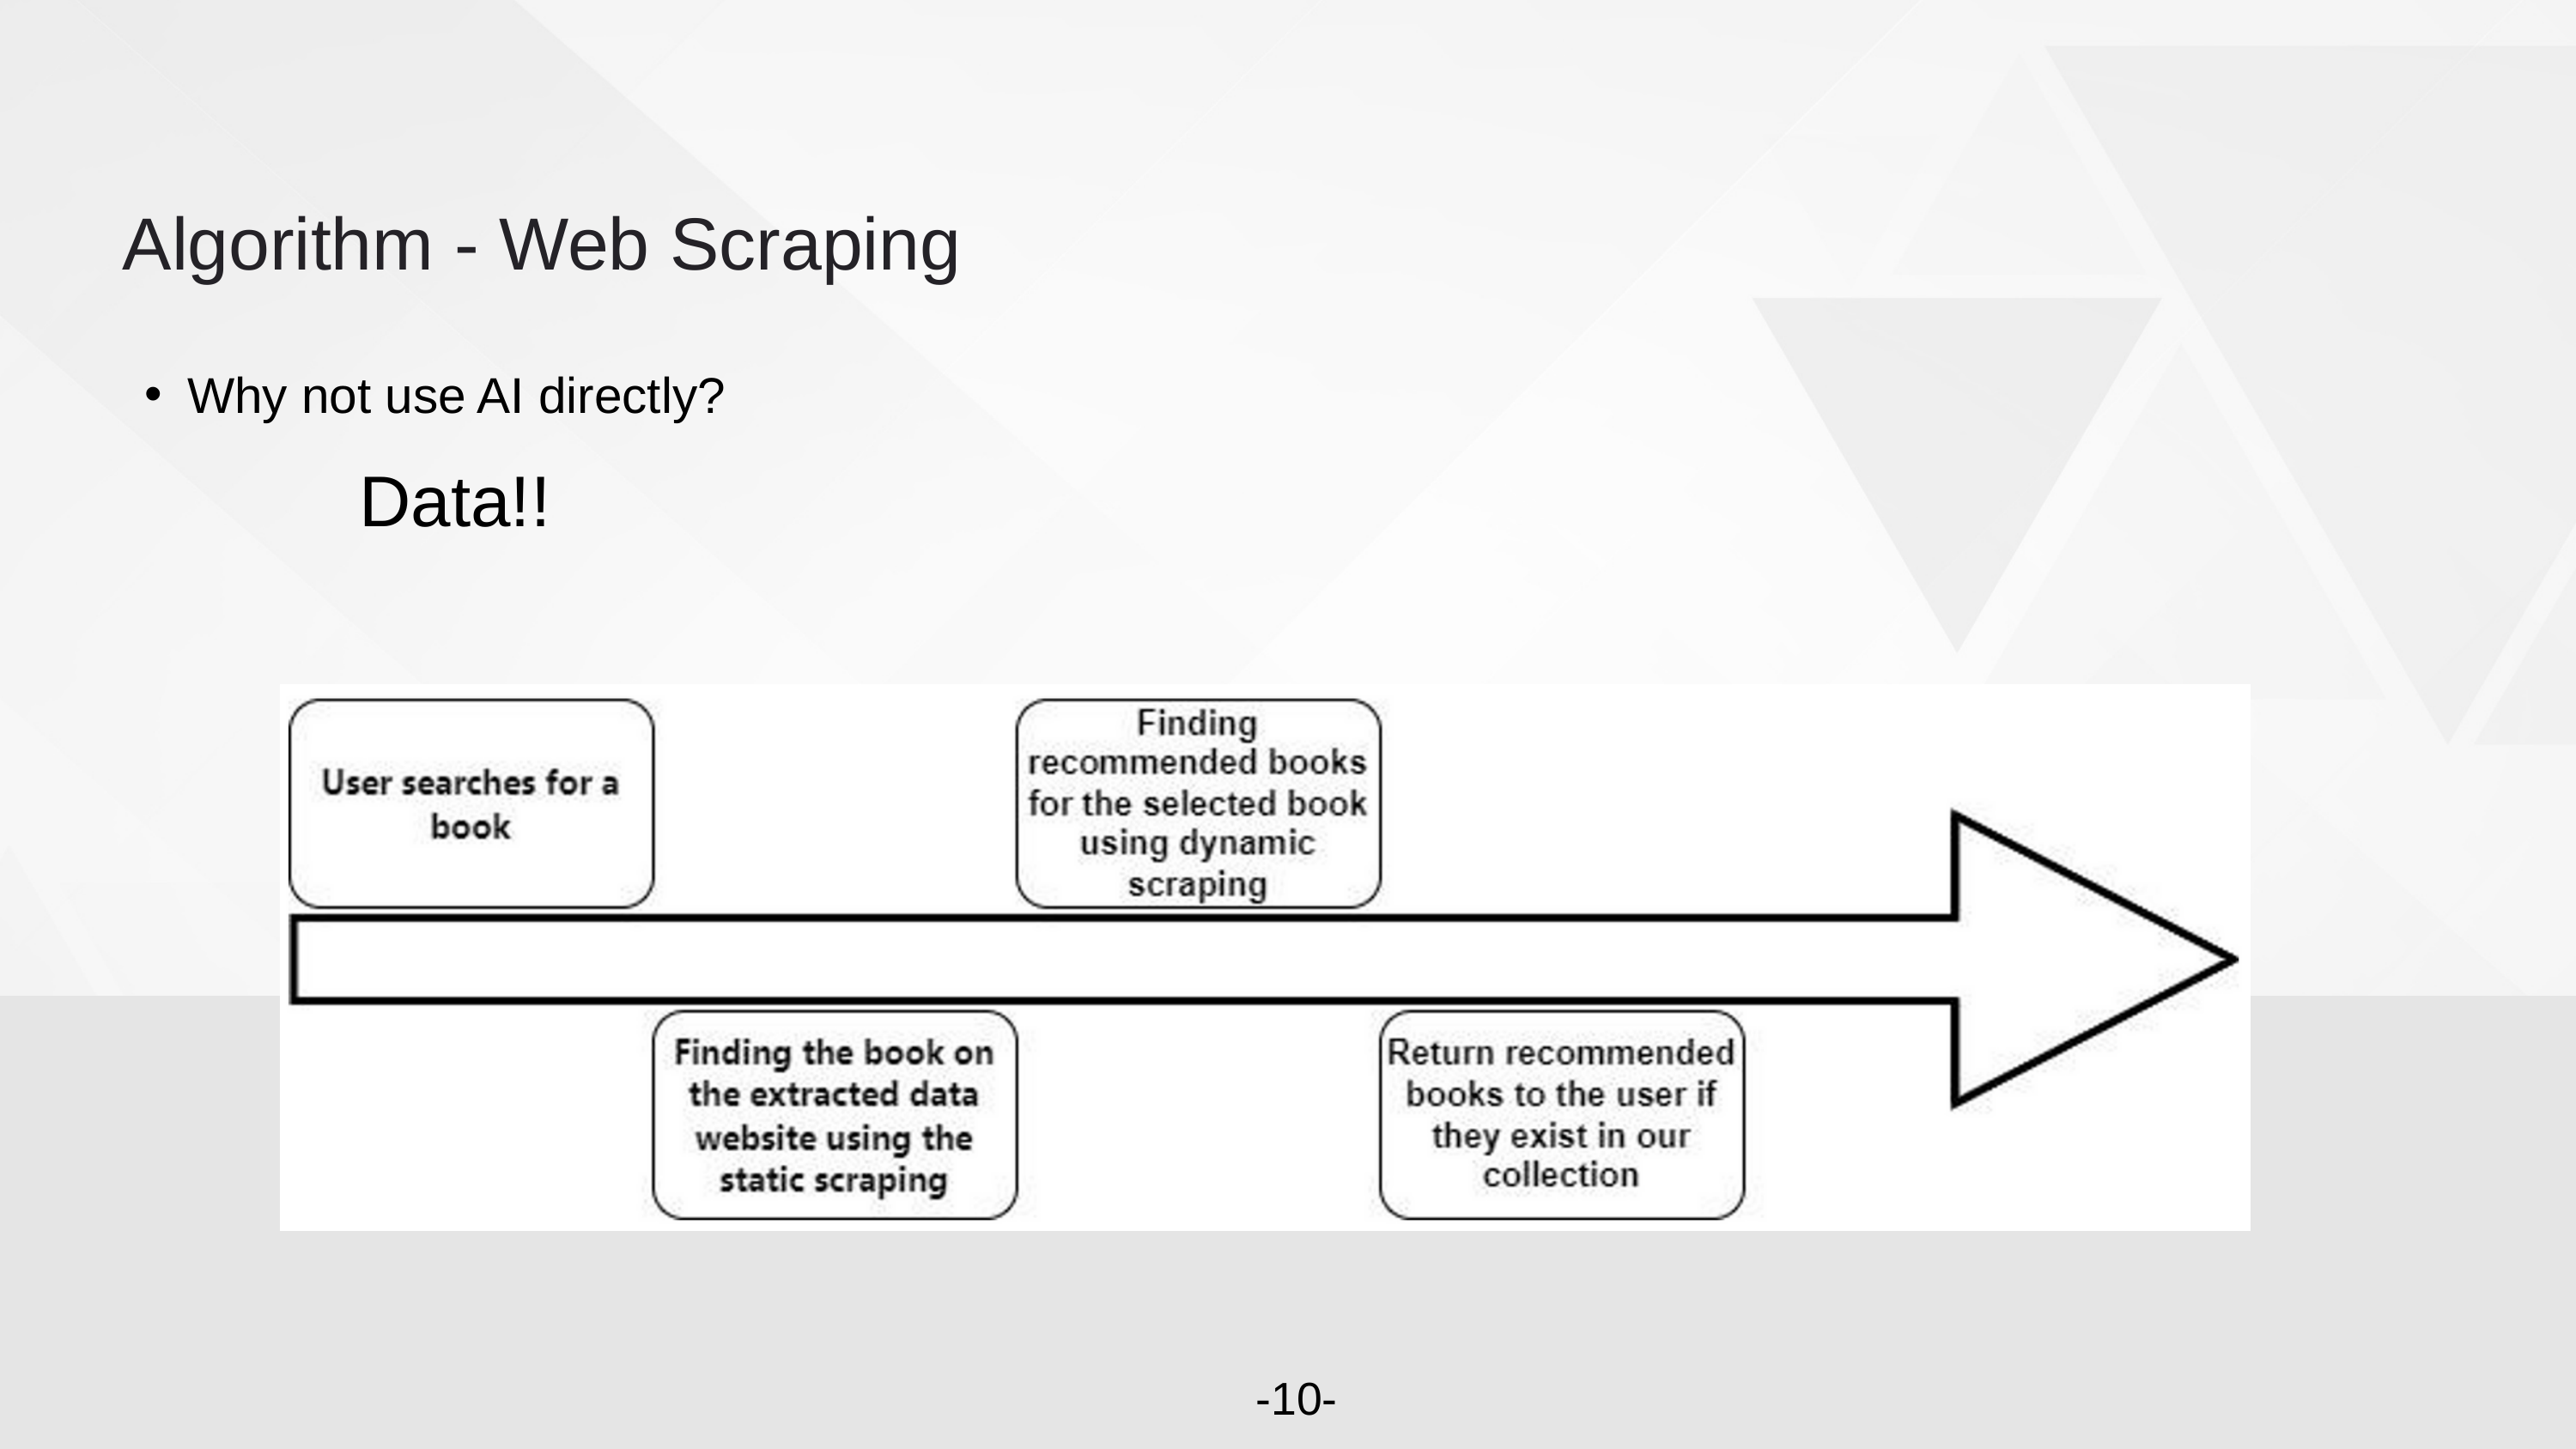

Algorithm - Web Scraping
Why not use AI directly?
Data!!

-10-